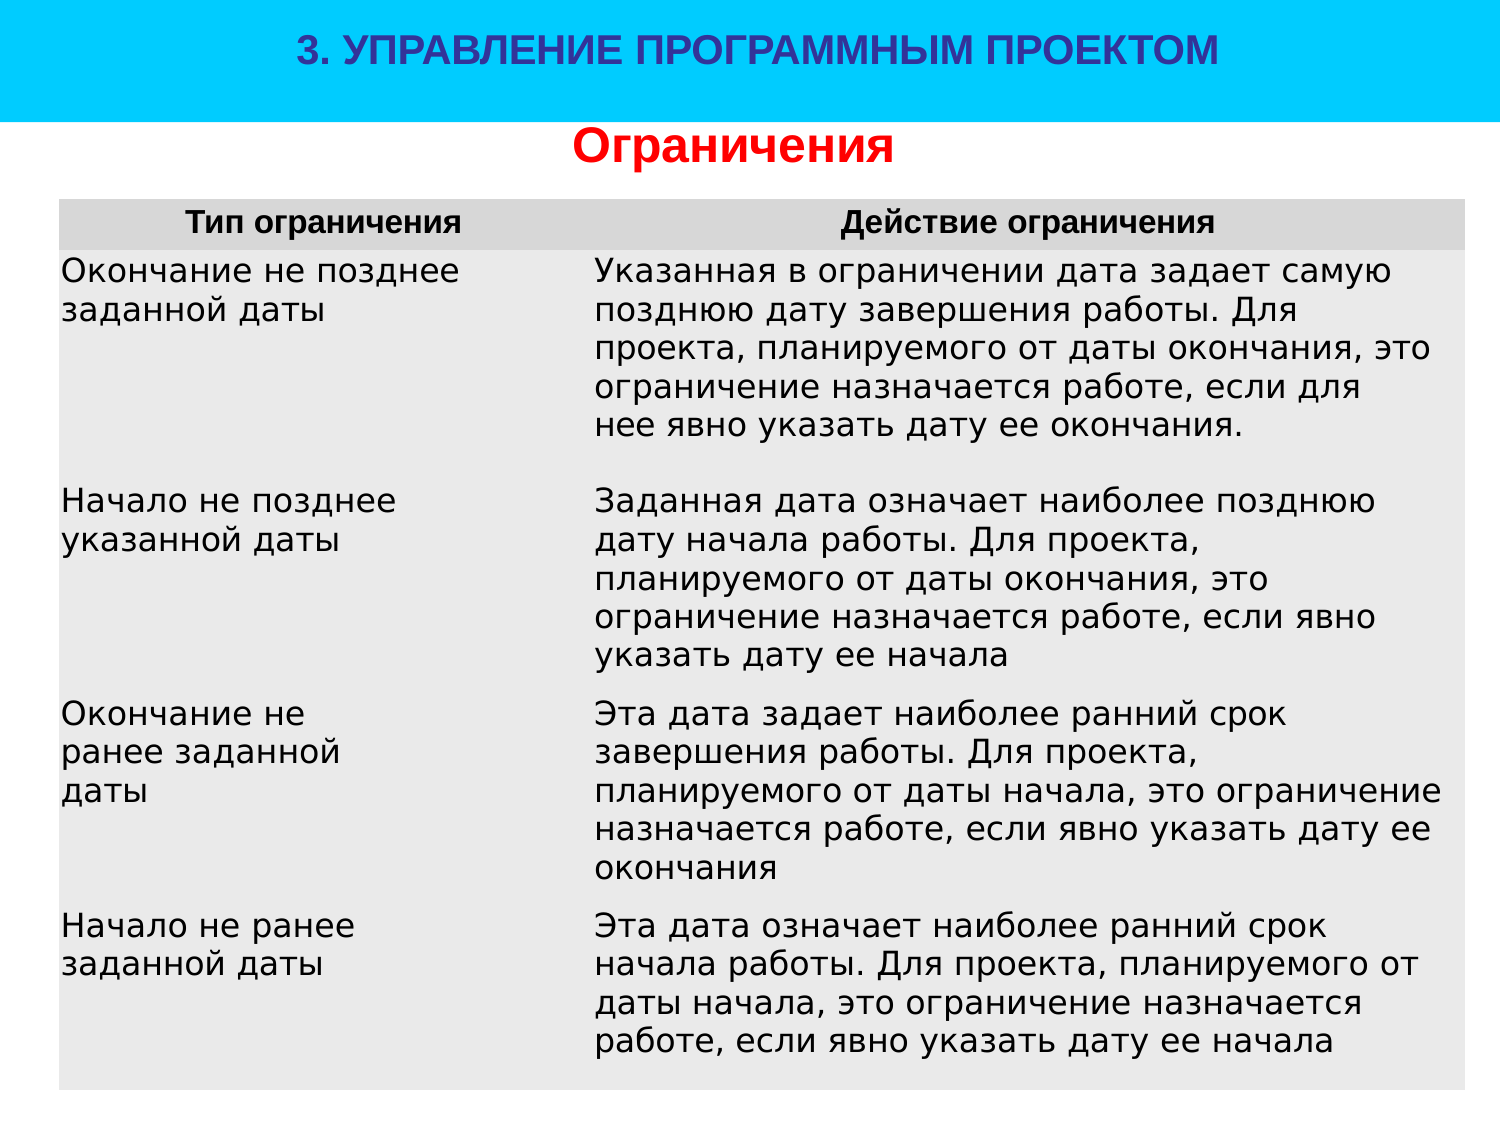

# 3. УПРАВЛЕНИЕ ПРОГРАММНЫМ ПРОЕКТОМ
Ограничения
| Тип ограничения | Действие ограничения |
| --- | --- |
| Окончание не позднее заданной даты | Указанная в ограничении дата задает самую позднюю дату завершения работы. Для проекта, планируемого от даты окончания, это ограничение назначается работе, если для нее явно указать дату ее окончания. |
| Начало не позднее указанной даты | Заданная дата означает наиболее позднюю дату начала работы. Для проекта, планируемого от даты окончания, это ограничение назначается работе, если явно указать дату ее начала |
| Окончание не ранее заданной даты | Эта дата задает наиболее ранний срок завершения работы. Для проекта, планируемого от даты начала, это ограничение назначается работе, если явно указать дату ее окончания |
| Начало не ранее заданной даты | Эта дата означает наиболее ранний срок начала работы. Для проекта, планируемого от даты начала, это ограничение назначается работе, если явно указать дату ее начала |